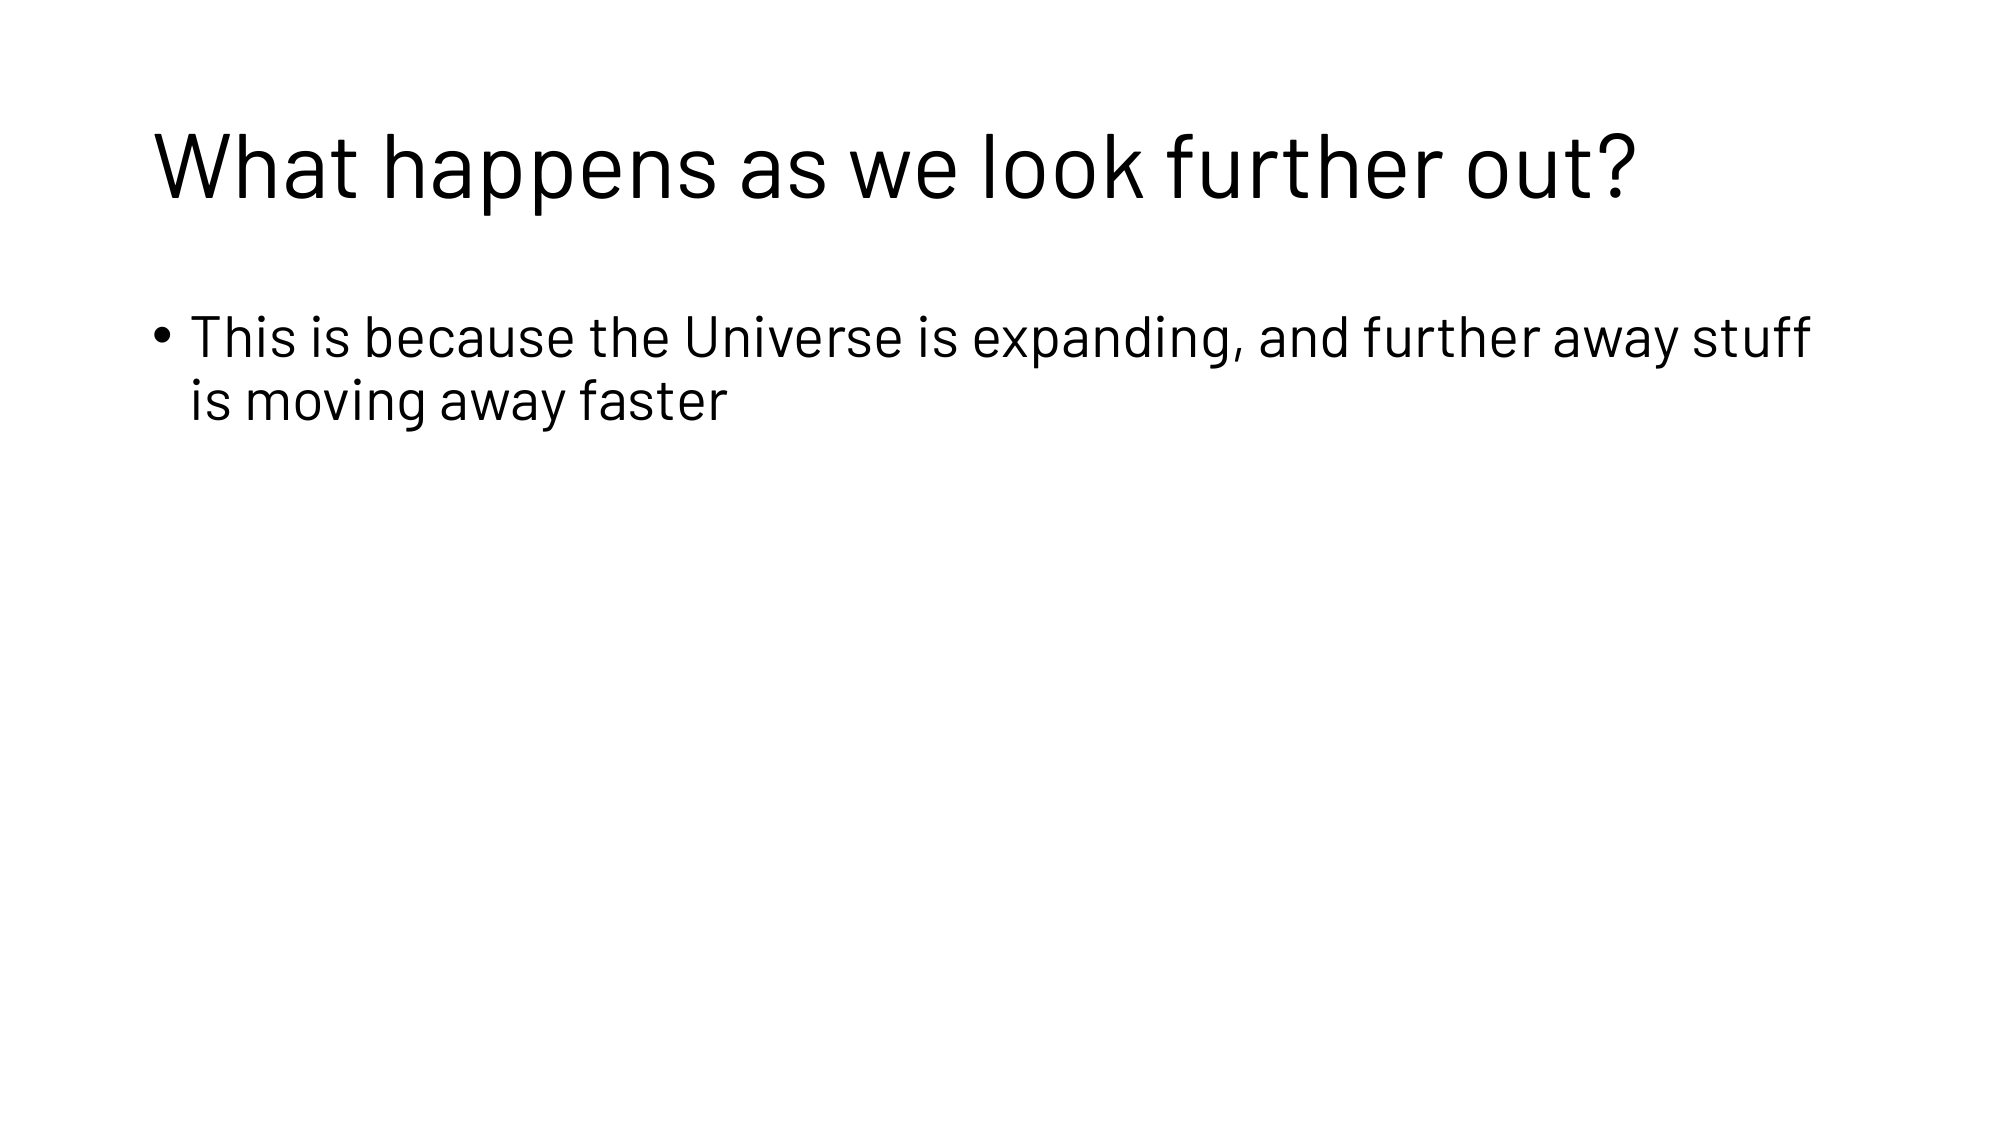

# What happens as we look further out?
This is because the Universe is expanding, and further away stuff is moving away faster